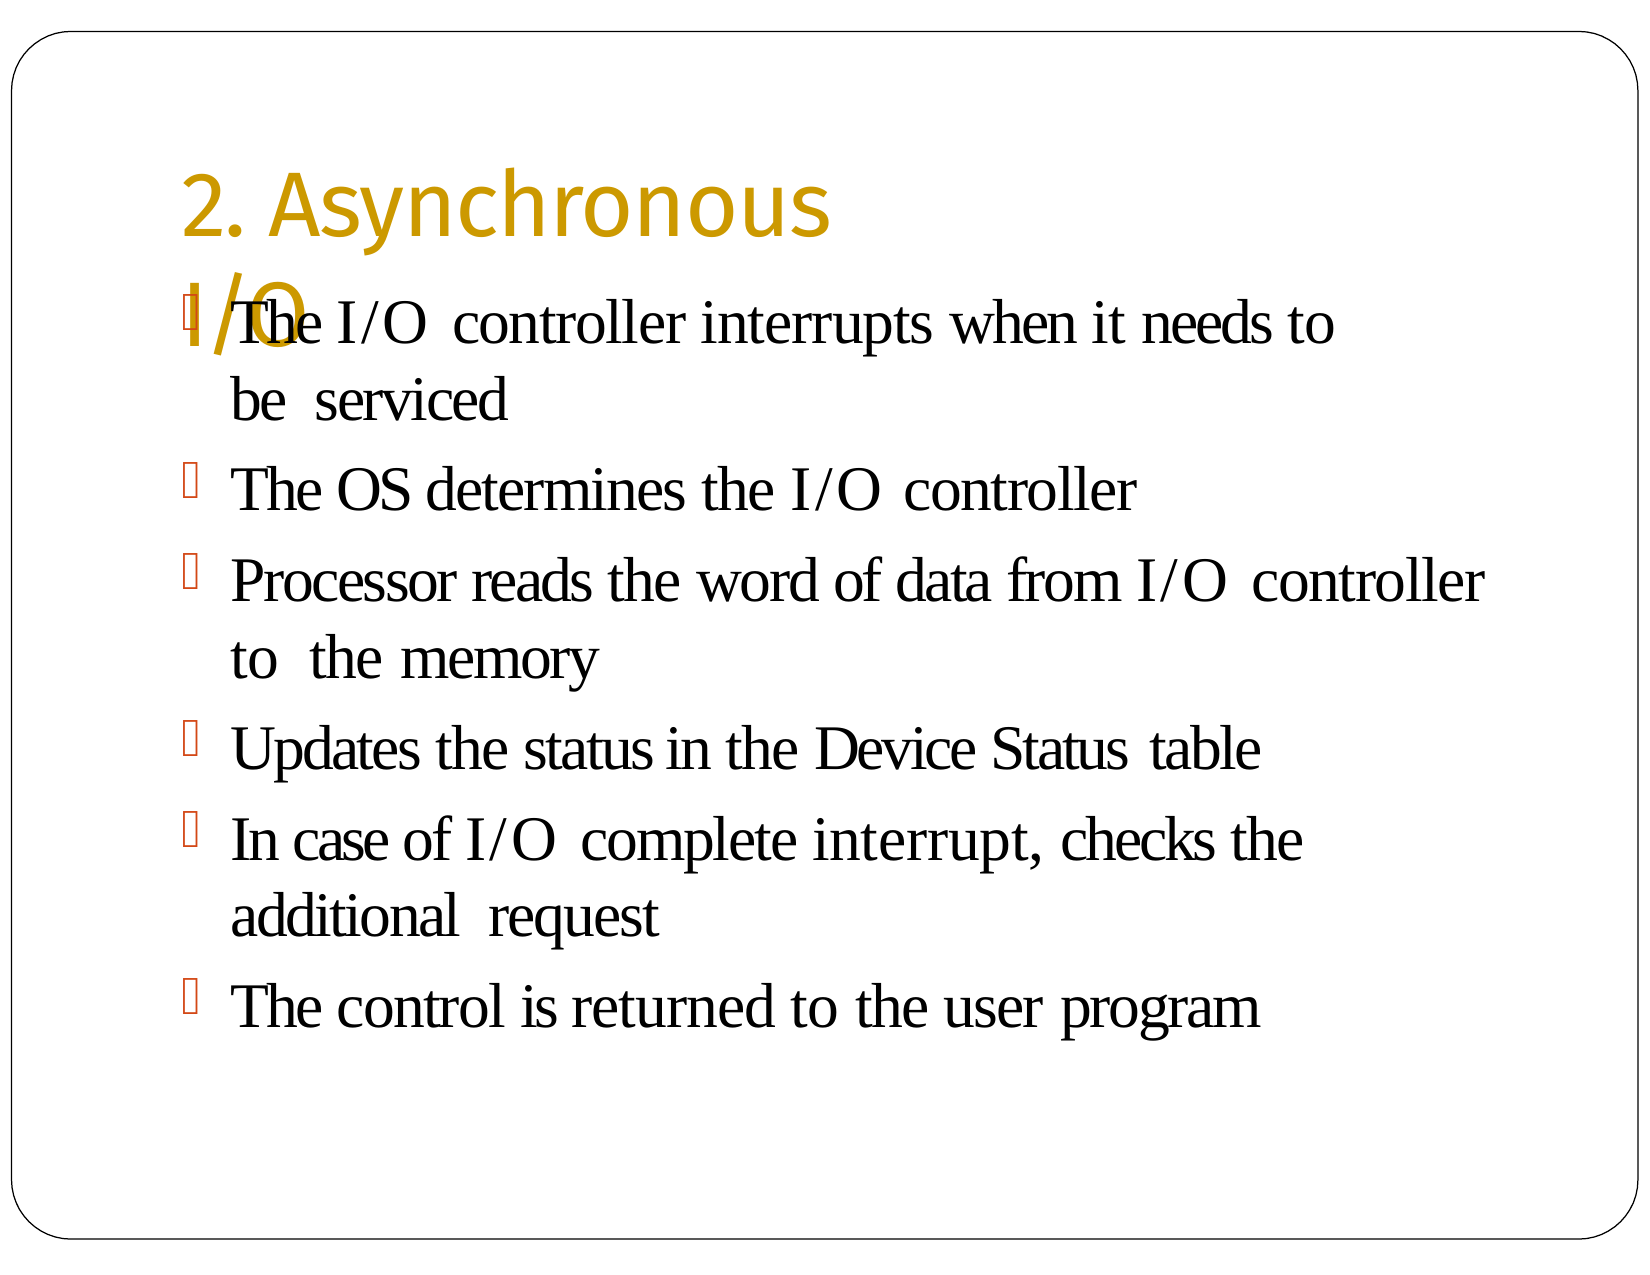

# 2. Asynchronous I/O
The I/O controller interrupts when it needs to be  serviced
The OS determines the I/O controller
Processor reads the word of data from I/O controller to  the memory
Updates the status in the Device Status table
In case of I/O complete interrupt, checks the additional  request
The control is returned to the user program